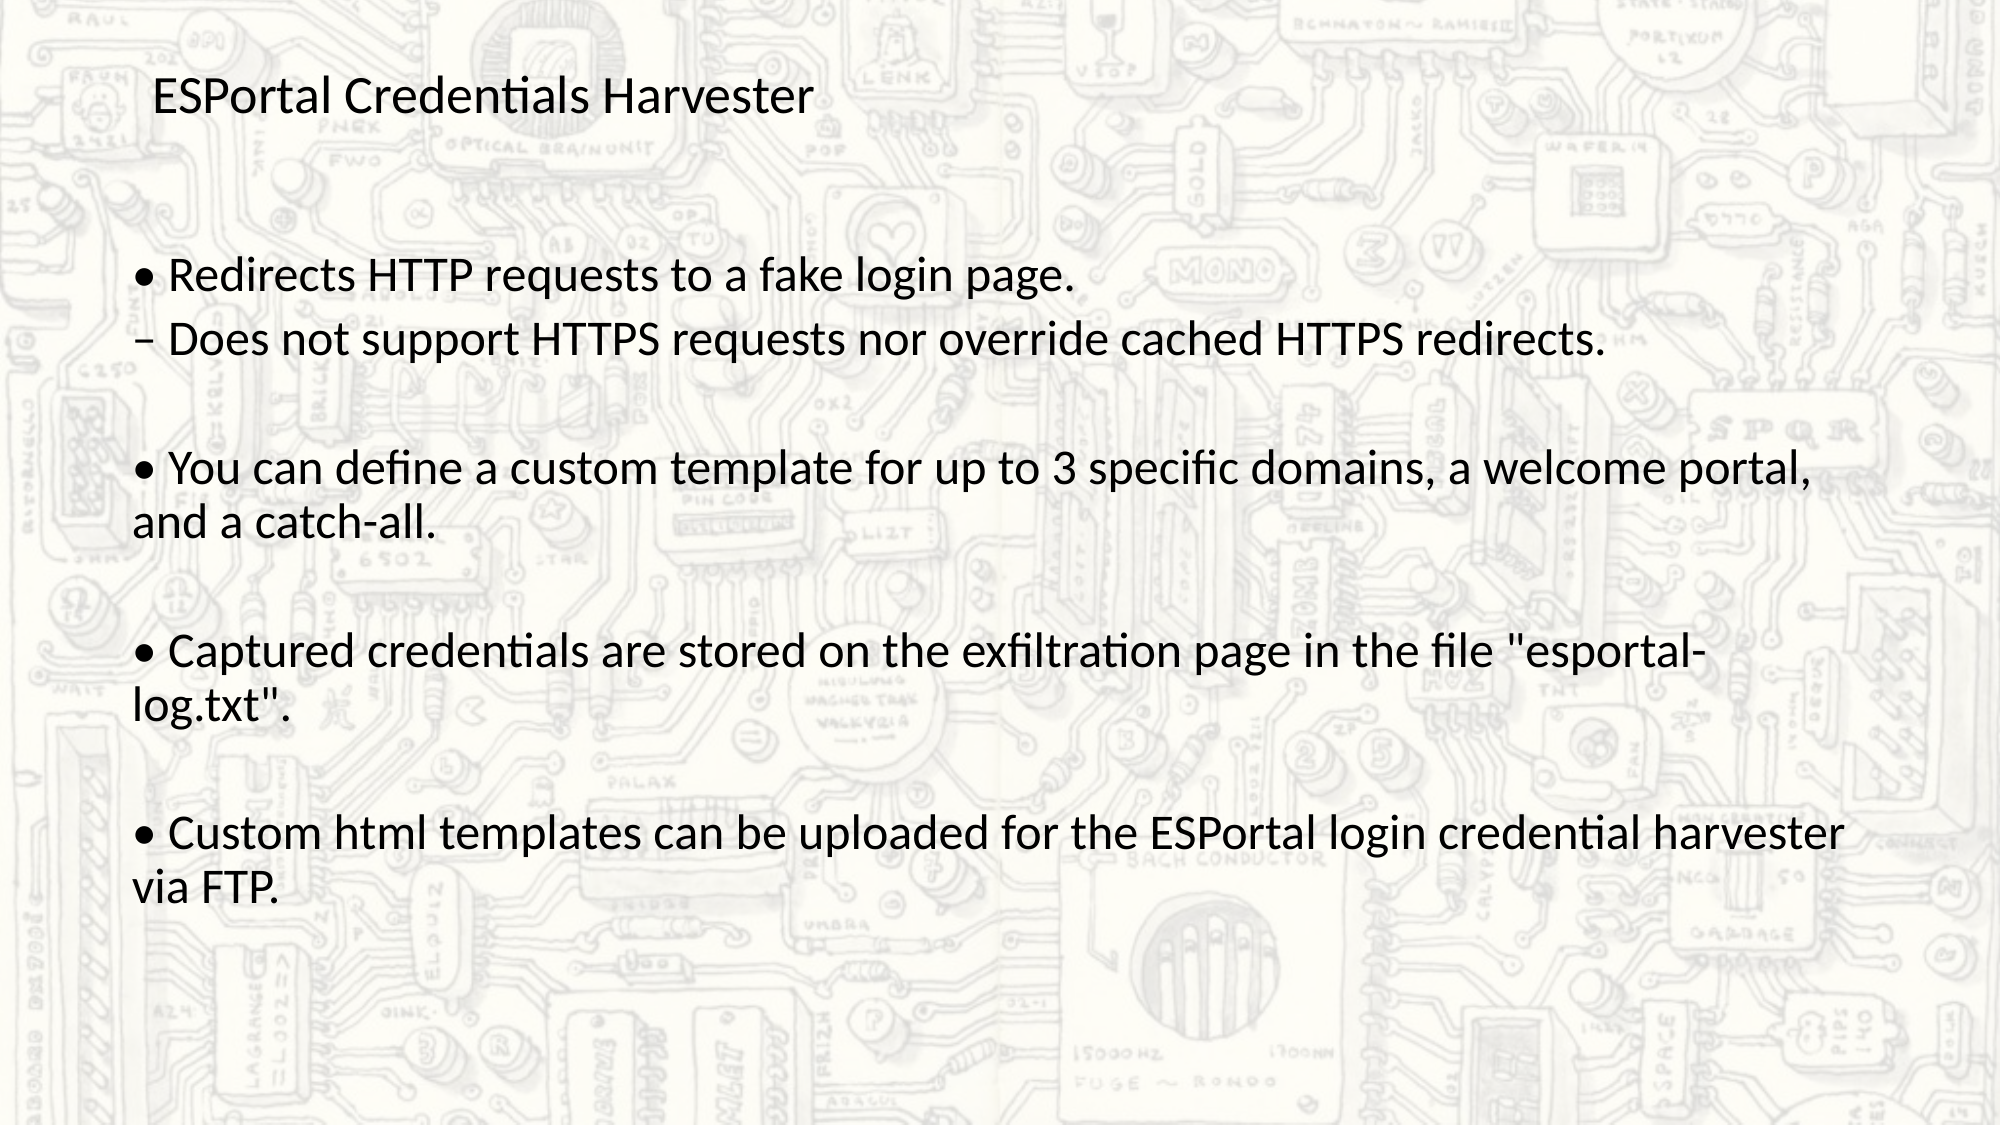

# ESPortal Credentials Harvester

• Redirects HTTP requests to a fake login page.
– Does not support HTTPS requests nor override cached HTTPS redirects.

• You can define a custom template for up to 3 specific domains, a welcome portal, and a catch-all.

• Captured credentials are stored on the exfiltration page in the file "esportal-log.txt".

• Custom html templates can be uploaded for the ESPortal login credential harvester via FTP.